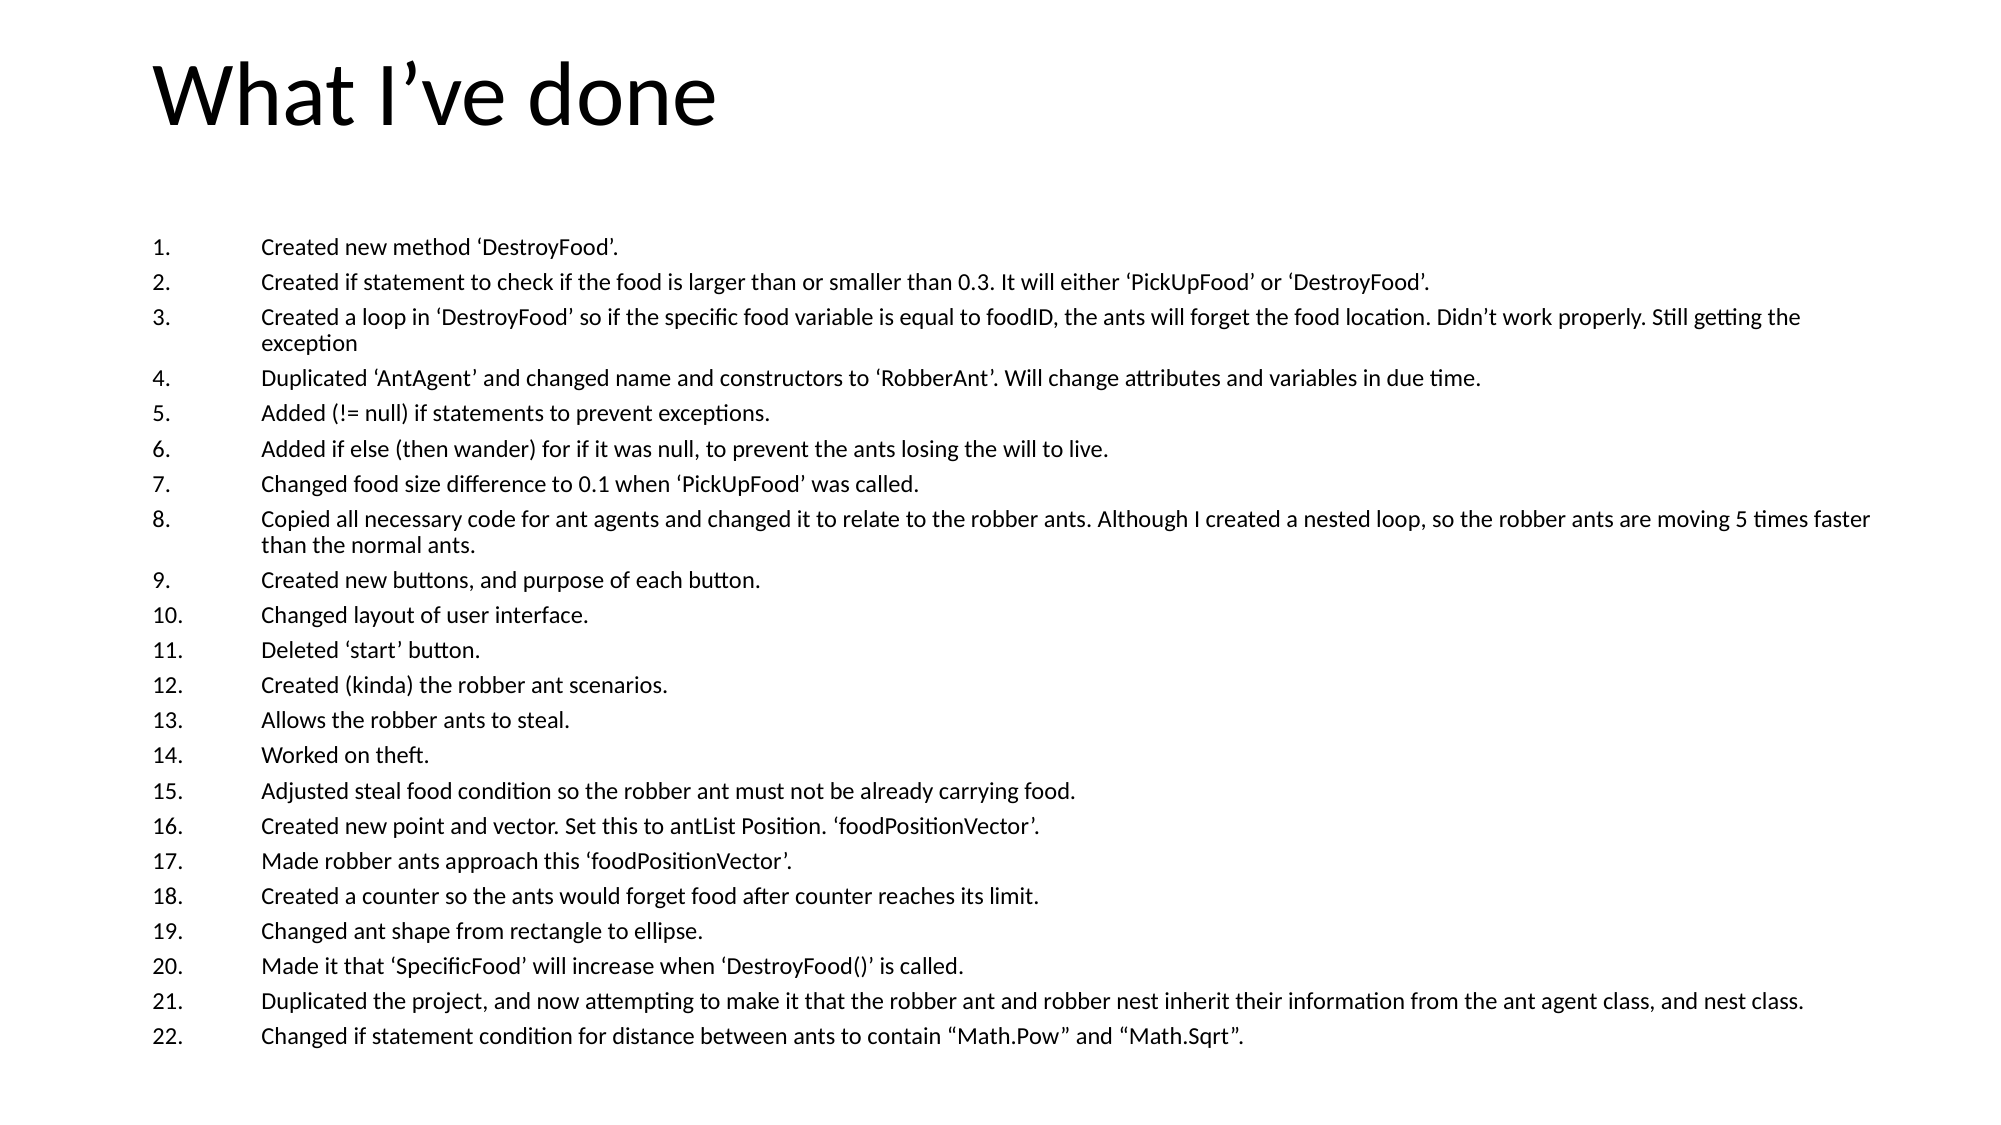

# What I’ve done
Created new method ‘DestroyFood’.
Created if statement to check if the food is larger than or smaller than 0.3. It will either ‘PickUpFood’ or ‘DestroyFood’.
Created a loop in ‘DestroyFood’ so if the specific food variable is equal to foodID, the ants will forget the food location. Didn’t work properly. Still getting the exception
Duplicated ‘AntAgent’ and changed name and constructors to ‘RobberAnt’. Will change attributes and variables in due time.
Added (!= null) if statements to prevent exceptions.
Added if else (then wander) for if it was null, to prevent the ants losing the will to live.
Changed food size difference to 0.1 when ‘PickUpFood’ was called.
Copied all necessary code for ant agents and changed it to relate to the robber ants. Although I created a nested loop, so the robber ants are moving 5 times faster than the normal ants.
Created new buttons, and purpose of each button.
Changed layout of user interface.
Deleted ‘start’ button.
Created (kinda) the robber ant scenarios.
Allows the robber ants to steal.
Worked on theft.
Adjusted steal food condition so the robber ant must not be already carrying food.
Created new point and vector. Set this to antList Position. ‘foodPositionVector’.
Made robber ants approach this ‘foodPositionVector’.
Created a counter so the ants would forget food after counter reaches its limit.
Changed ant shape from rectangle to ellipse.
Made it that ‘SpecificFood’ will increase when ‘DestroyFood()’ is called.
Duplicated the project, and now attempting to make it that the robber ant and robber nest inherit their information from the ant agent class, and nest class.
Changed if statement condition for distance between ants to contain “Math.Pow” and “Math.Sqrt”.